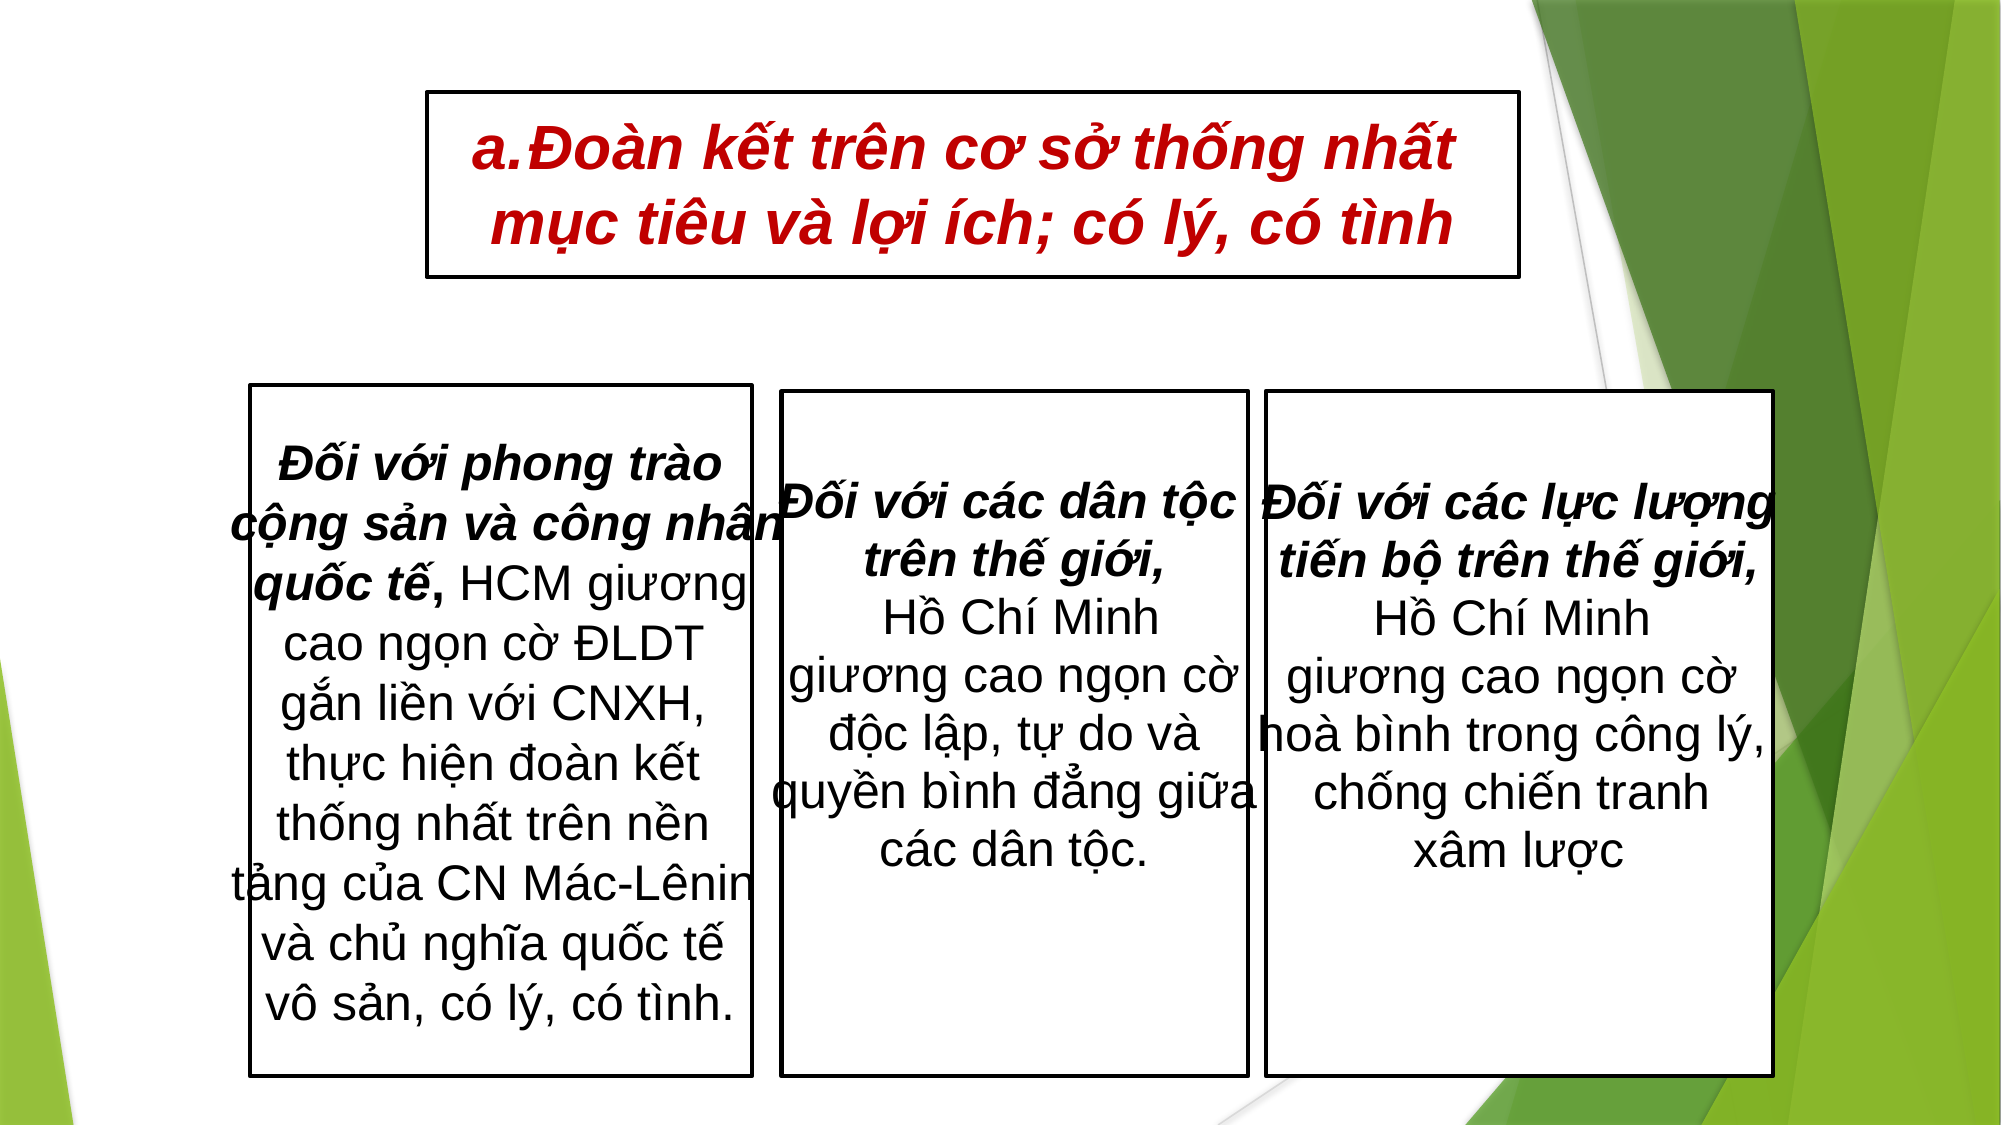

Đoàn kết trên cơ sở thống nhất
mục tiêu và lợi ích; có lý, có tình

Đối với phong trào
 cộng sản và công nhân
 quốc tế, HCM giương
cao ngọn cờ ĐLDT
gắn liền với CNXH,
thực hiện đoàn kết
thống nhất trên nền
tảng của CN Mác-Lênin
và chủ nghĩa quốc tế
vô sản, có lý, có tình.

Đối với các dân tộc
trên thế giới,
 Hồ Chí Minh
giương cao ngọn cờ
độc lập, tự do và
 quyền bình đẳng giữa
các dân tộc.

Đối với các lực lượng
 tiến bộ trên thế giới,
Hồ Chí Minh
giương cao ngọn cờ
hoà bình trong công lý,
chống chiến tranh
xâm lược

33